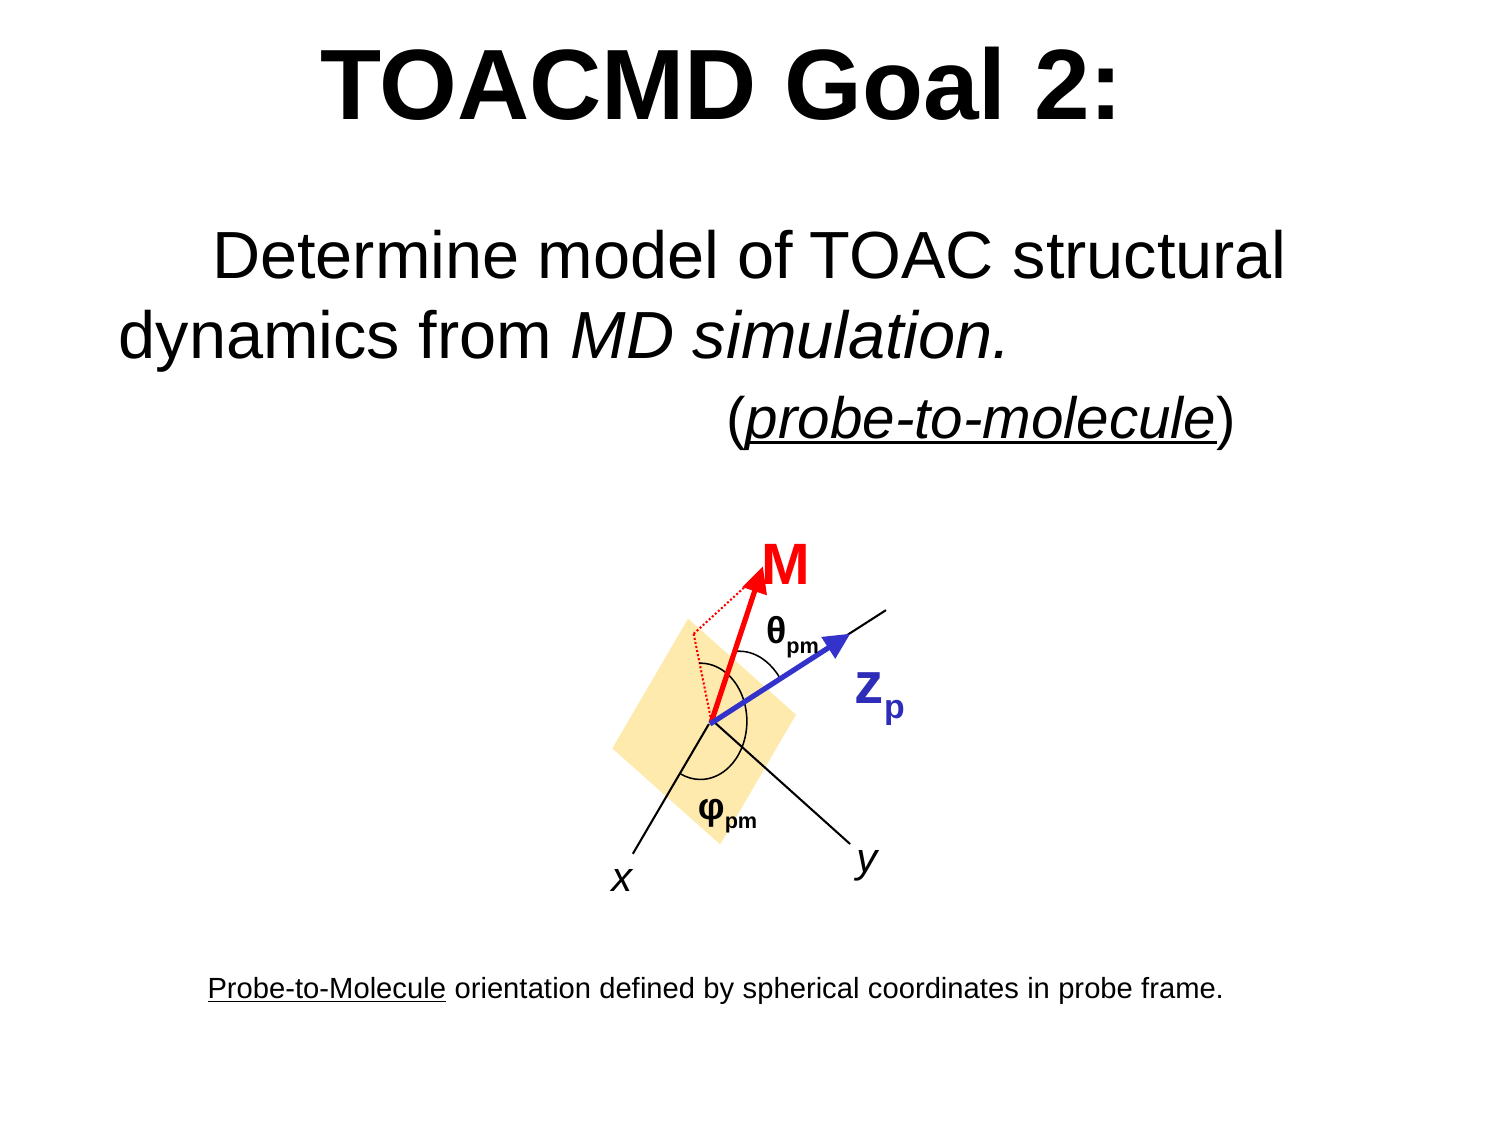

TOACMD Goal 2:

Determine model of TOAC structural dynamics from MD simulation.                                              (probe-to-molecule)
M
zp

y
x
θpm
φpm
Probe-to-Molecule orientation defined by spherical coordinates in probe frame.